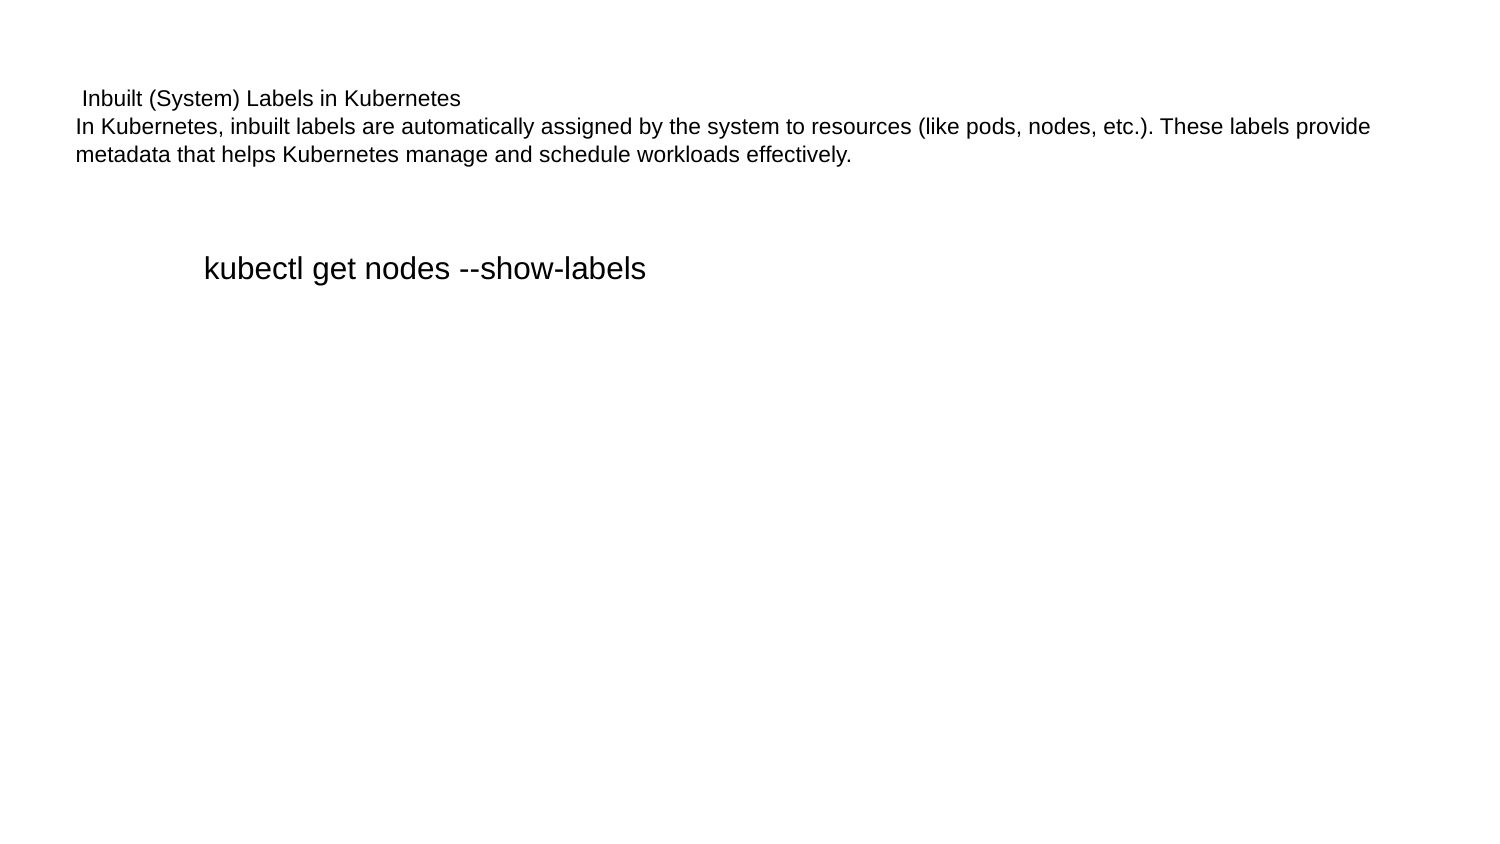

Inbuilt (System) Labels in Kubernetes
In Kubernetes, inbuilt labels are automatically assigned by the system to resources (like pods, nodes, etc.). These labels provide metadata that helps Kubernetes manage and schedule workloads effectively.
kubectl get nodes --show-labels